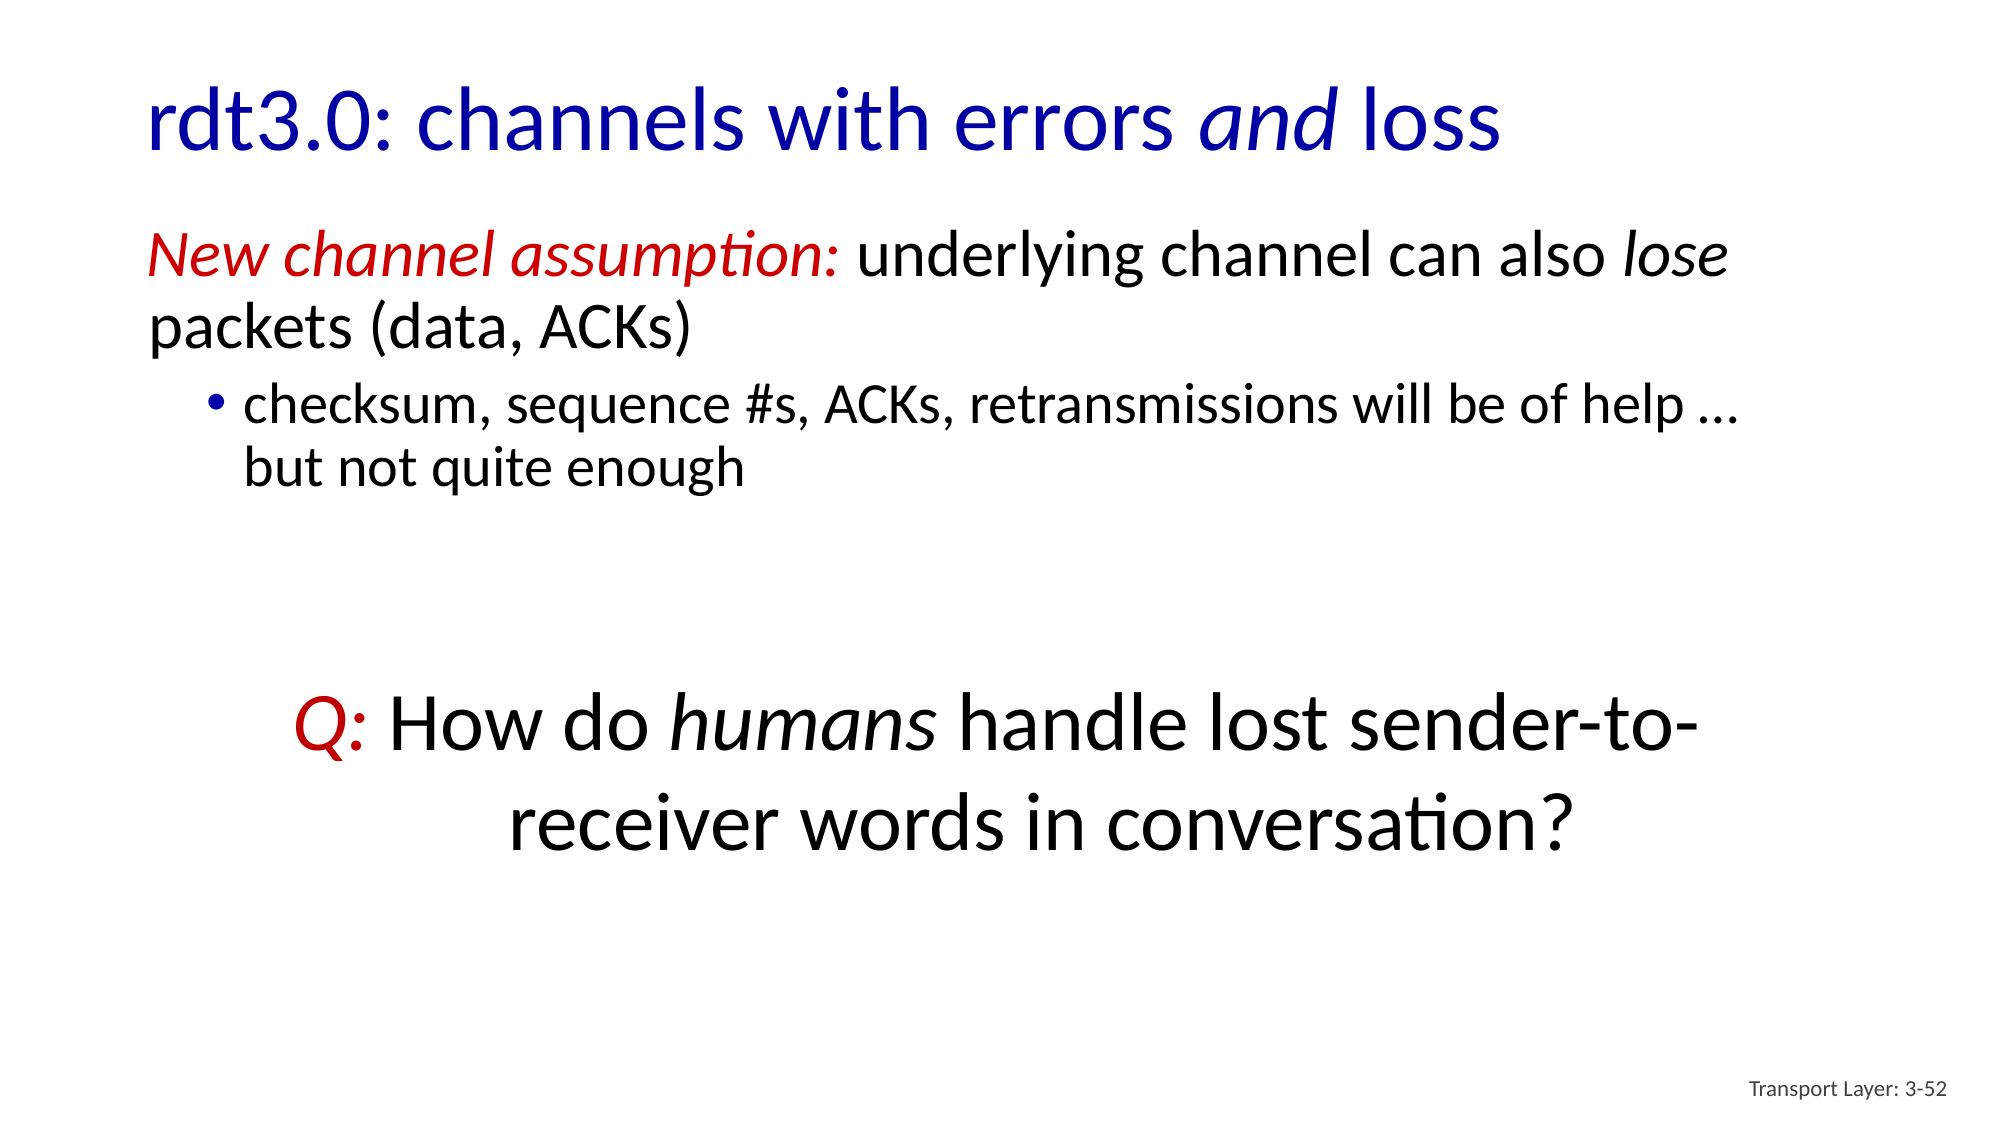

# rdt3.0: channels with errors and loss
New channel assumption: underlying channel can also lose packets (data, ACKs)
checksum, sequence #s, ACKs, retransmissions will be of help … but not quite enough
Q: How do humans handle lost sender-to-receiver words in conversation?
Transport Layer: 3-52